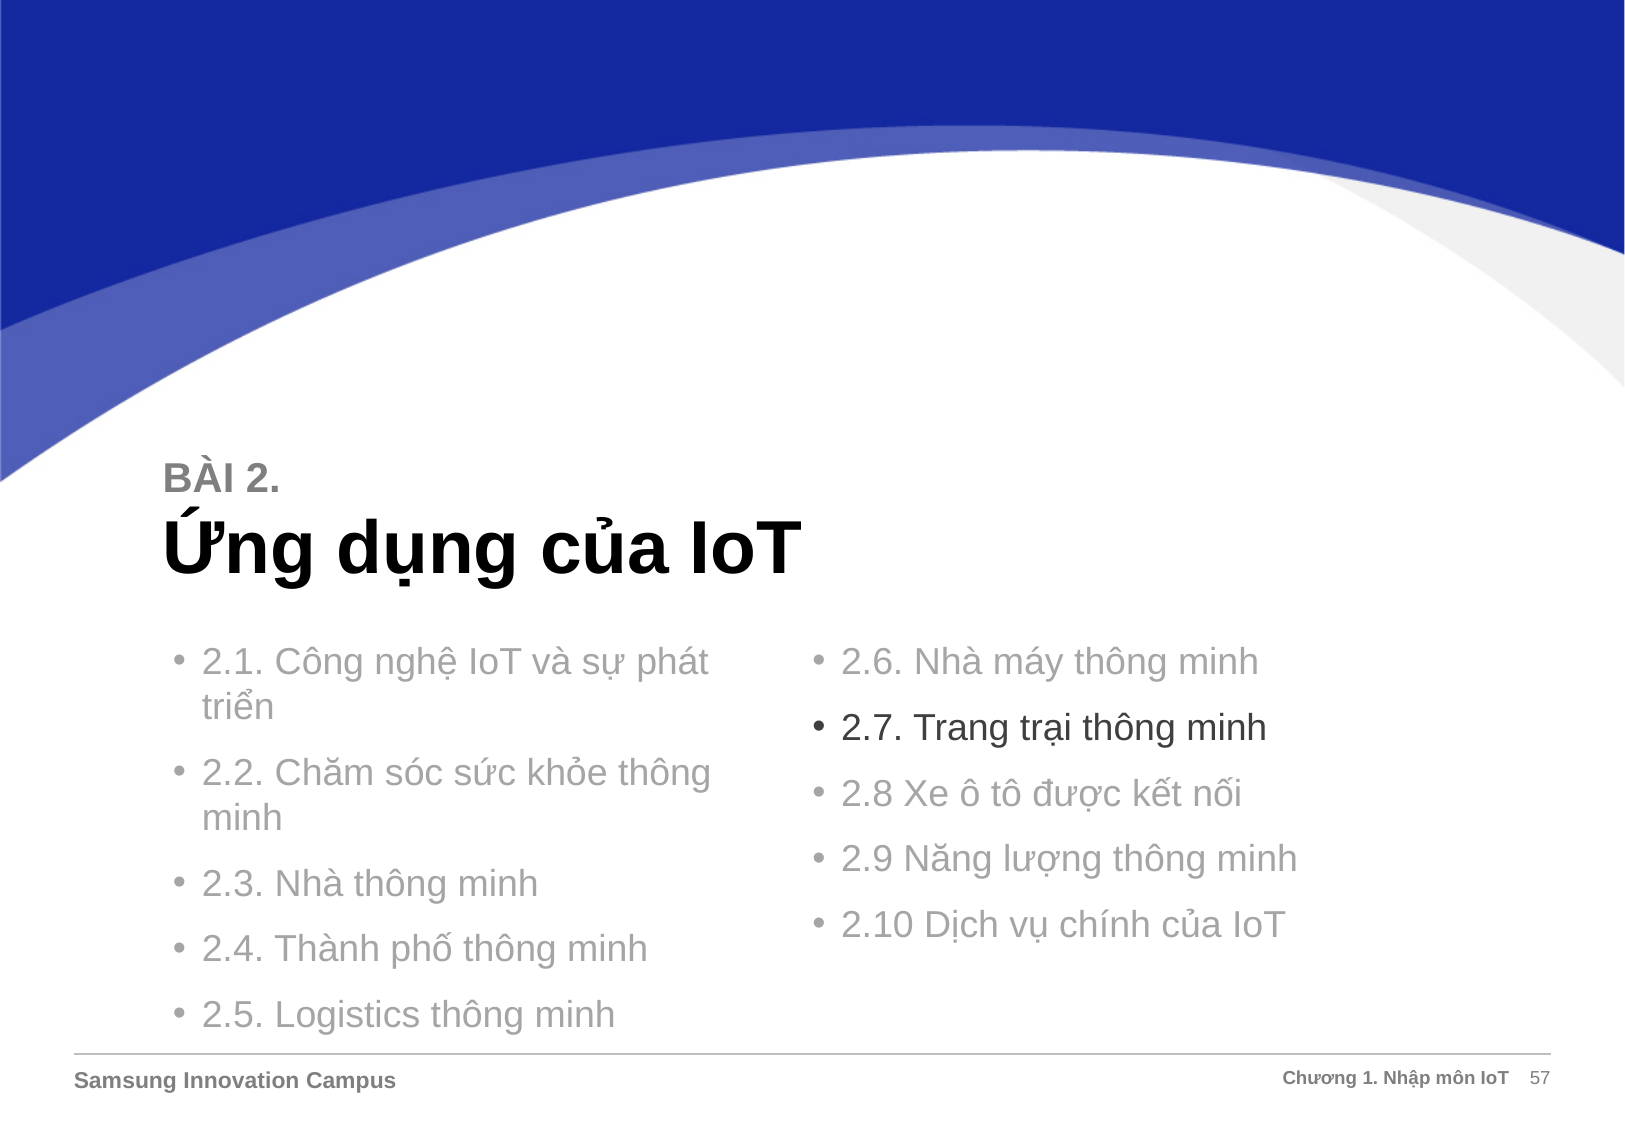

BÀI 2.
Ứng dụng của IoT
2.6. Nhà máy thông minh
2.7. Trang trại thông minh
2.8 Xe ô tô được kết nối
2.9 Năng lượng thông minh
2.10 Dịch vụ chính của IoT
2.1. Công nghệ IoT và sự phát triển
2.2. Chăm sóc sức khỏe thông minh
2.3. Nhà thông minh
2.4. Thành phố thông minh
2.5. Logistics thông minh